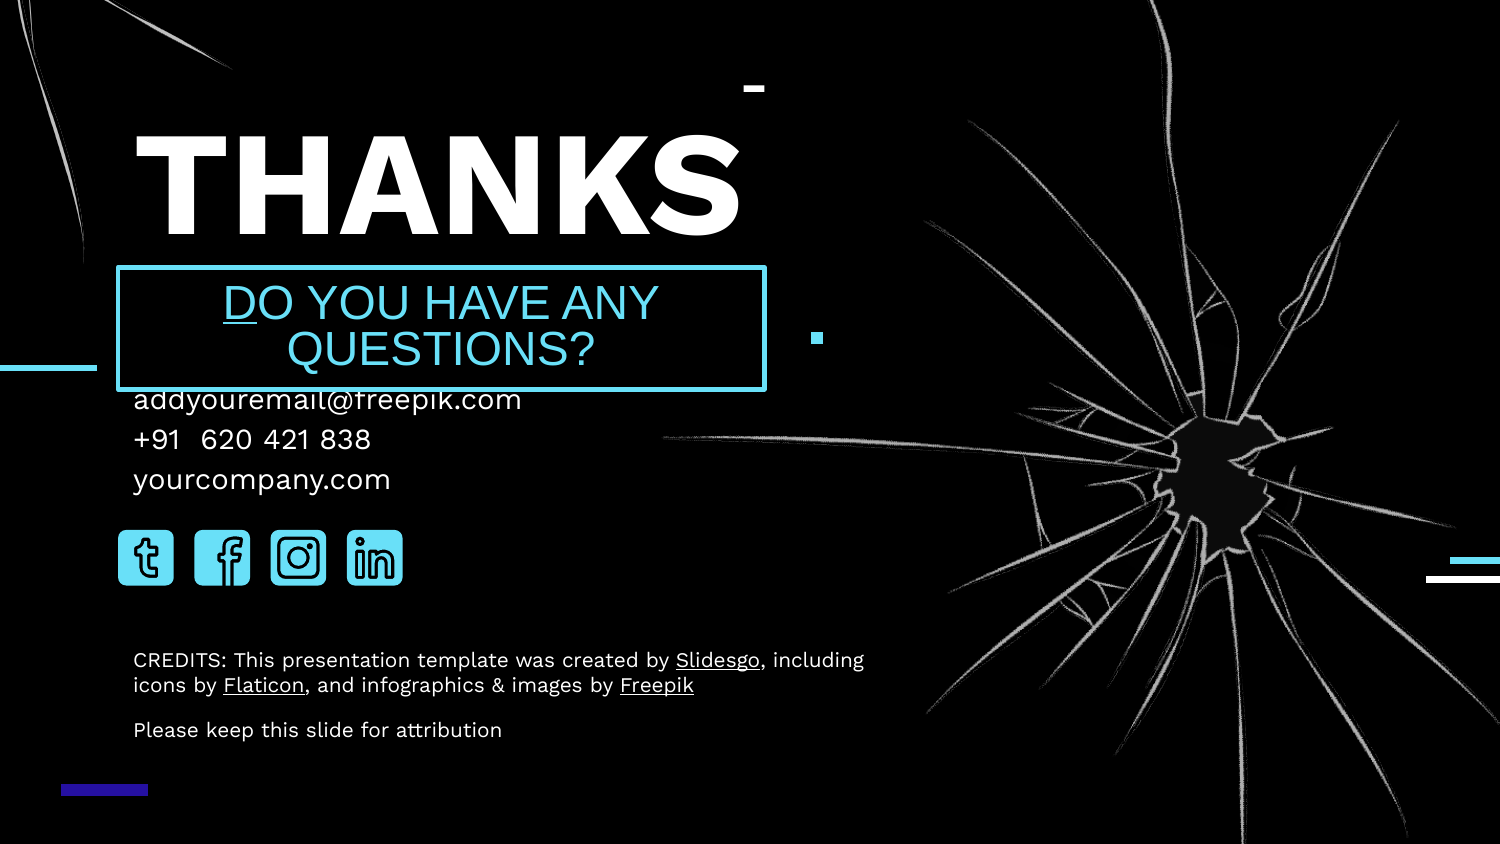

# THANKS
DO YOU HAVE ANY QUESTIONS?
addyouremail@freepik.com
+91  620 421 838
yourcompany.com